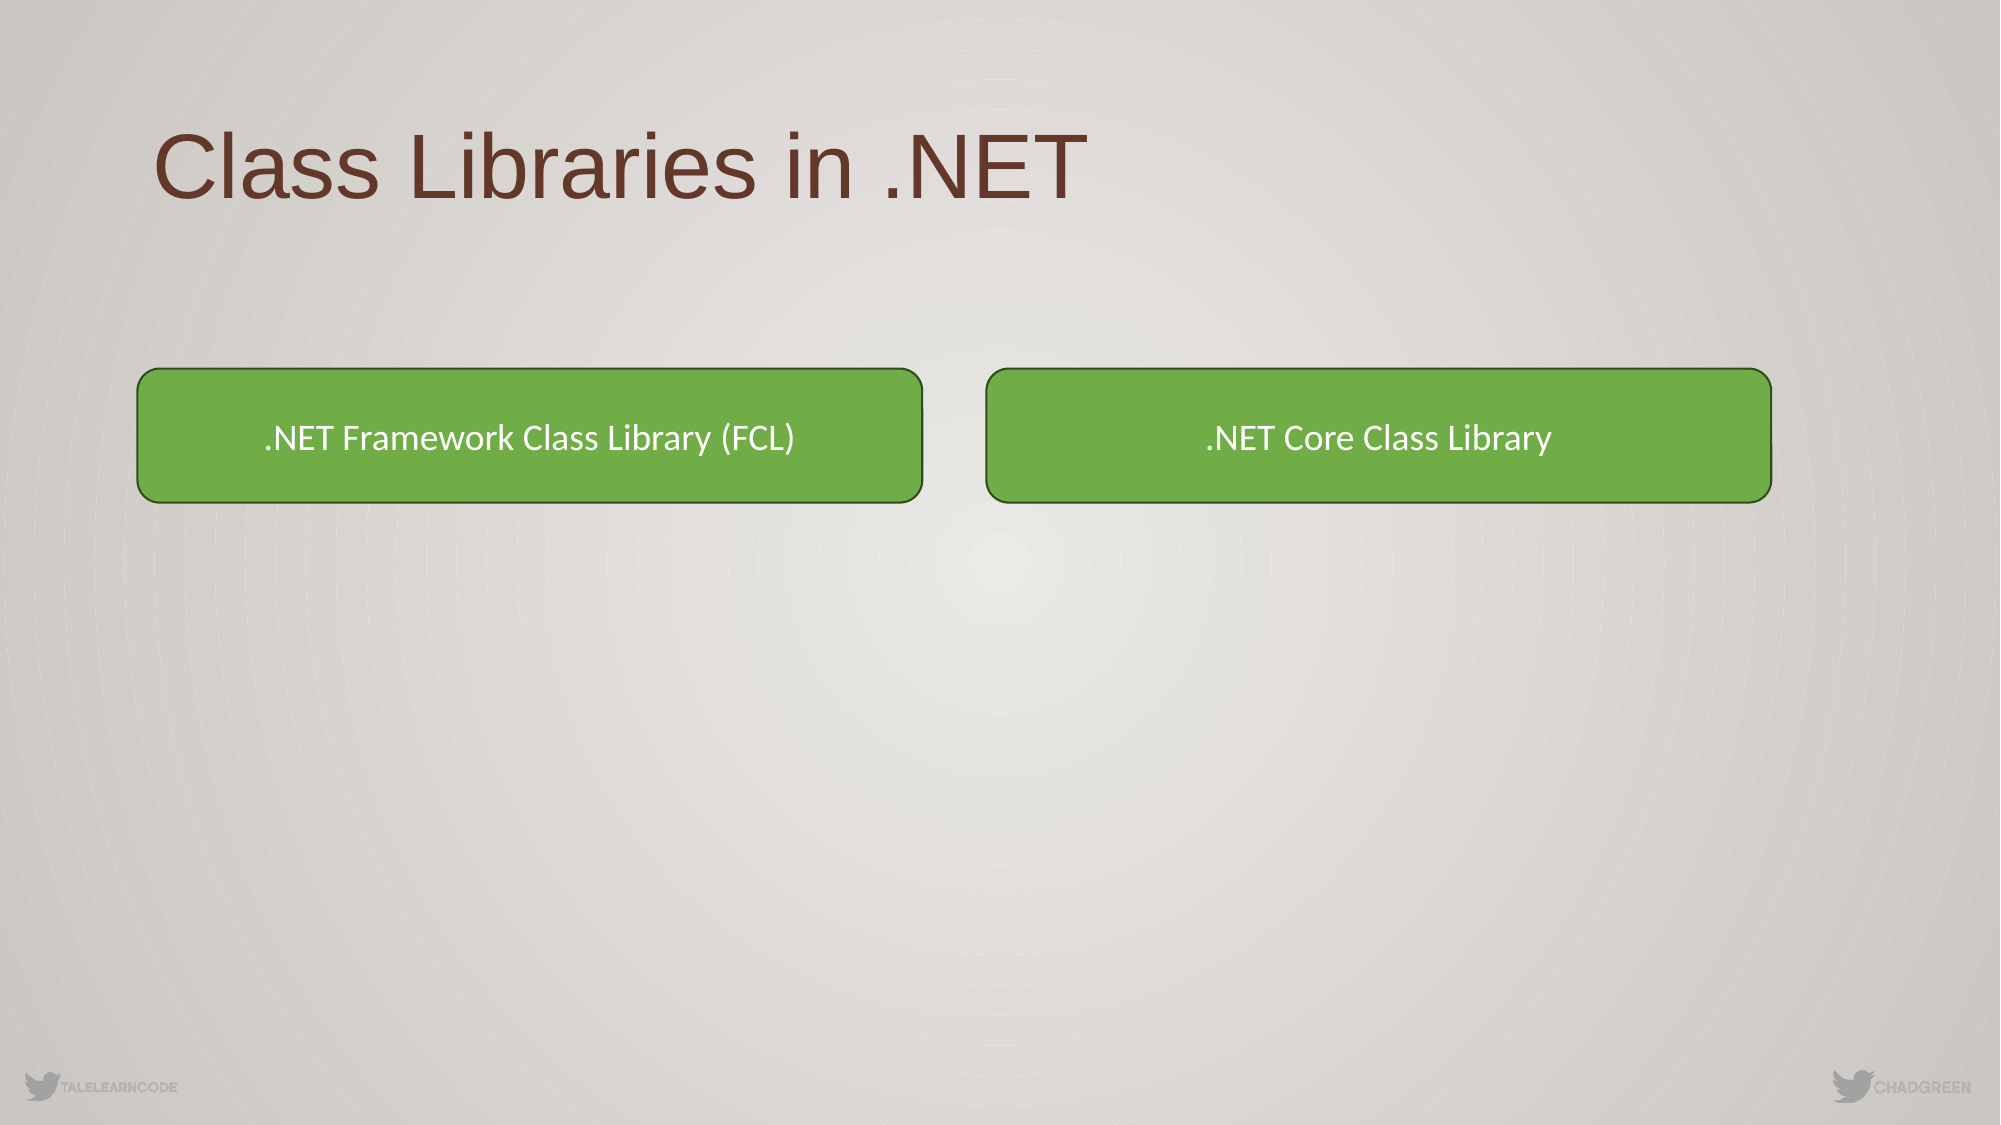

# Class Libraries in .NET
.NET Framework Class Library (FCL)
.NET Core Class Library